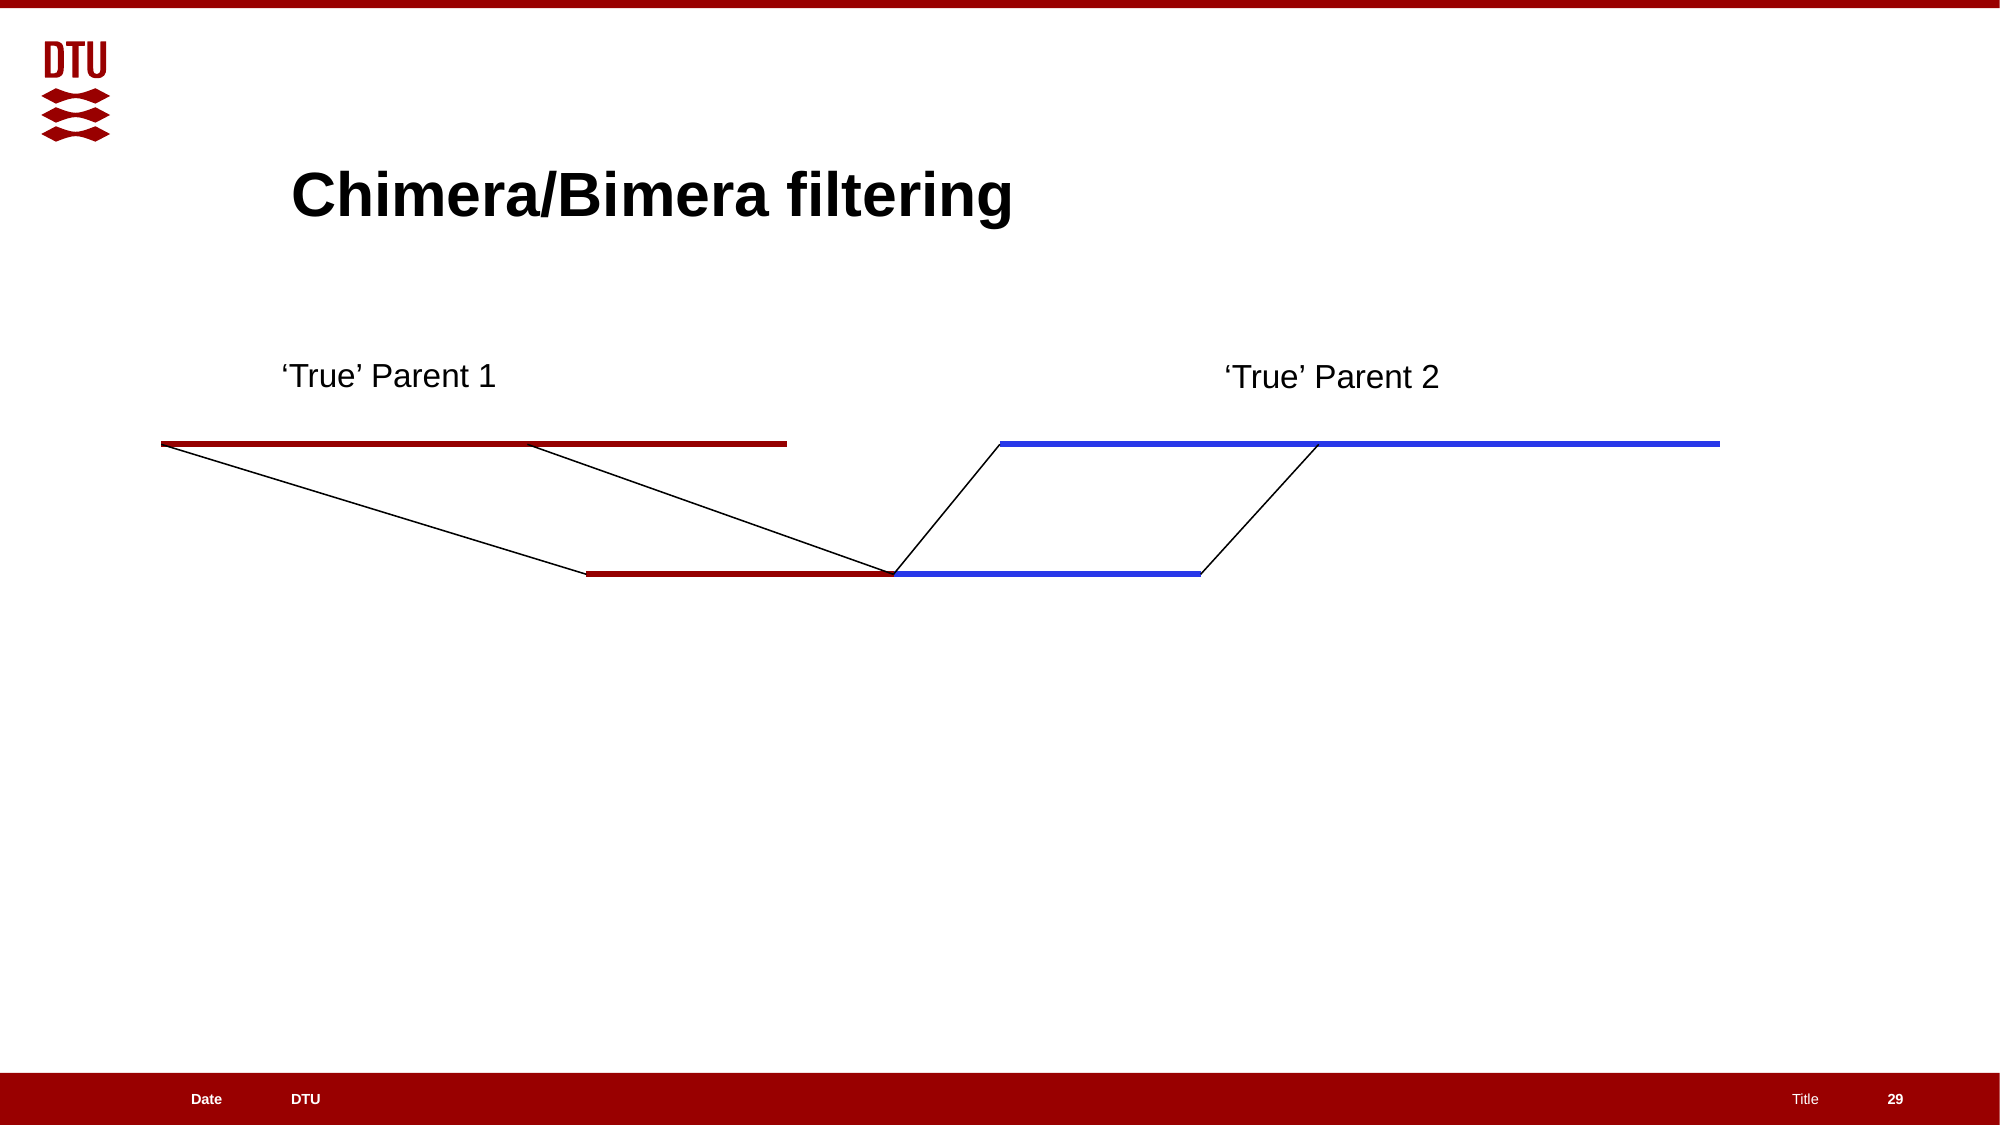

# Chimera/Bimera filtering
‘True’ Parent 1
‘True’ Parent 2
29